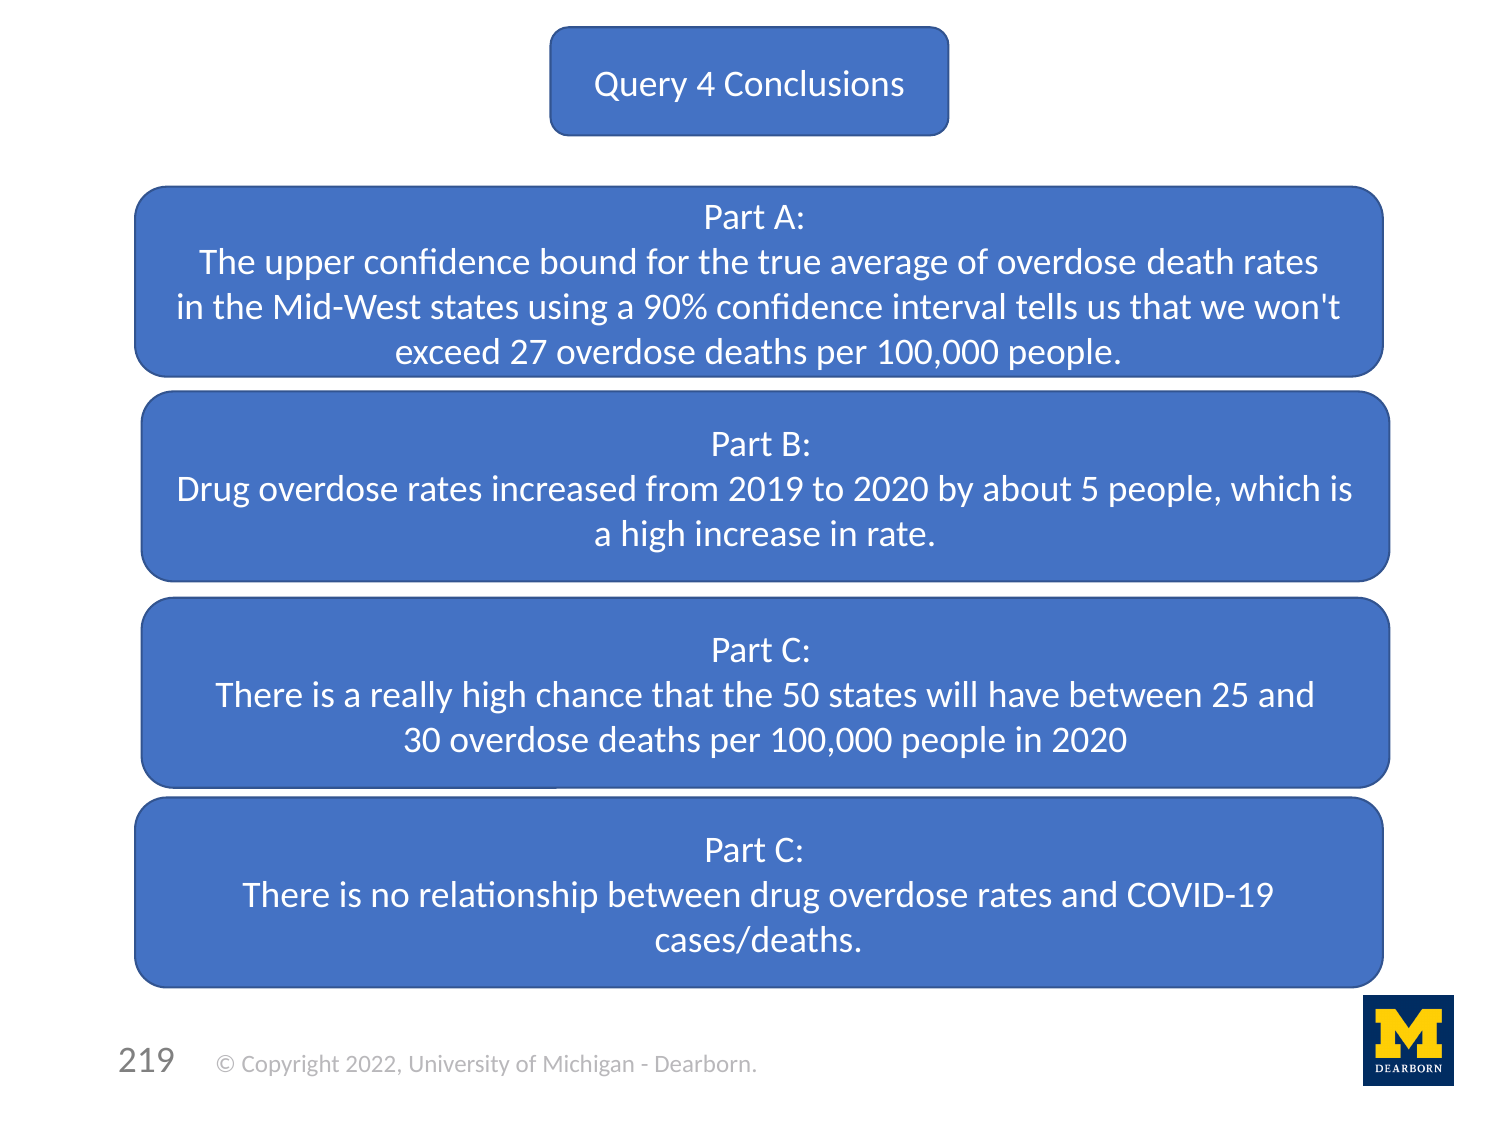

Query 4 Conclusions
Part A:
The upper confidence bound for the true average of overdose death rates in the Mid-West states using a 90% confidence interval tells us that we won't exceed 27 overdose deaths per 100,000 people.
Part B:
Drug overdose rates increased from 2019 to 2020 by about 5 people, which is a high increase in rate.
Part C:
There is a really high chance that the 50 states will have between 25 and 30 overdose deaths per 100,000 people in 2020
Part C:
There is no relationship between drug overdose rates and COVID-19 cases/deaths.